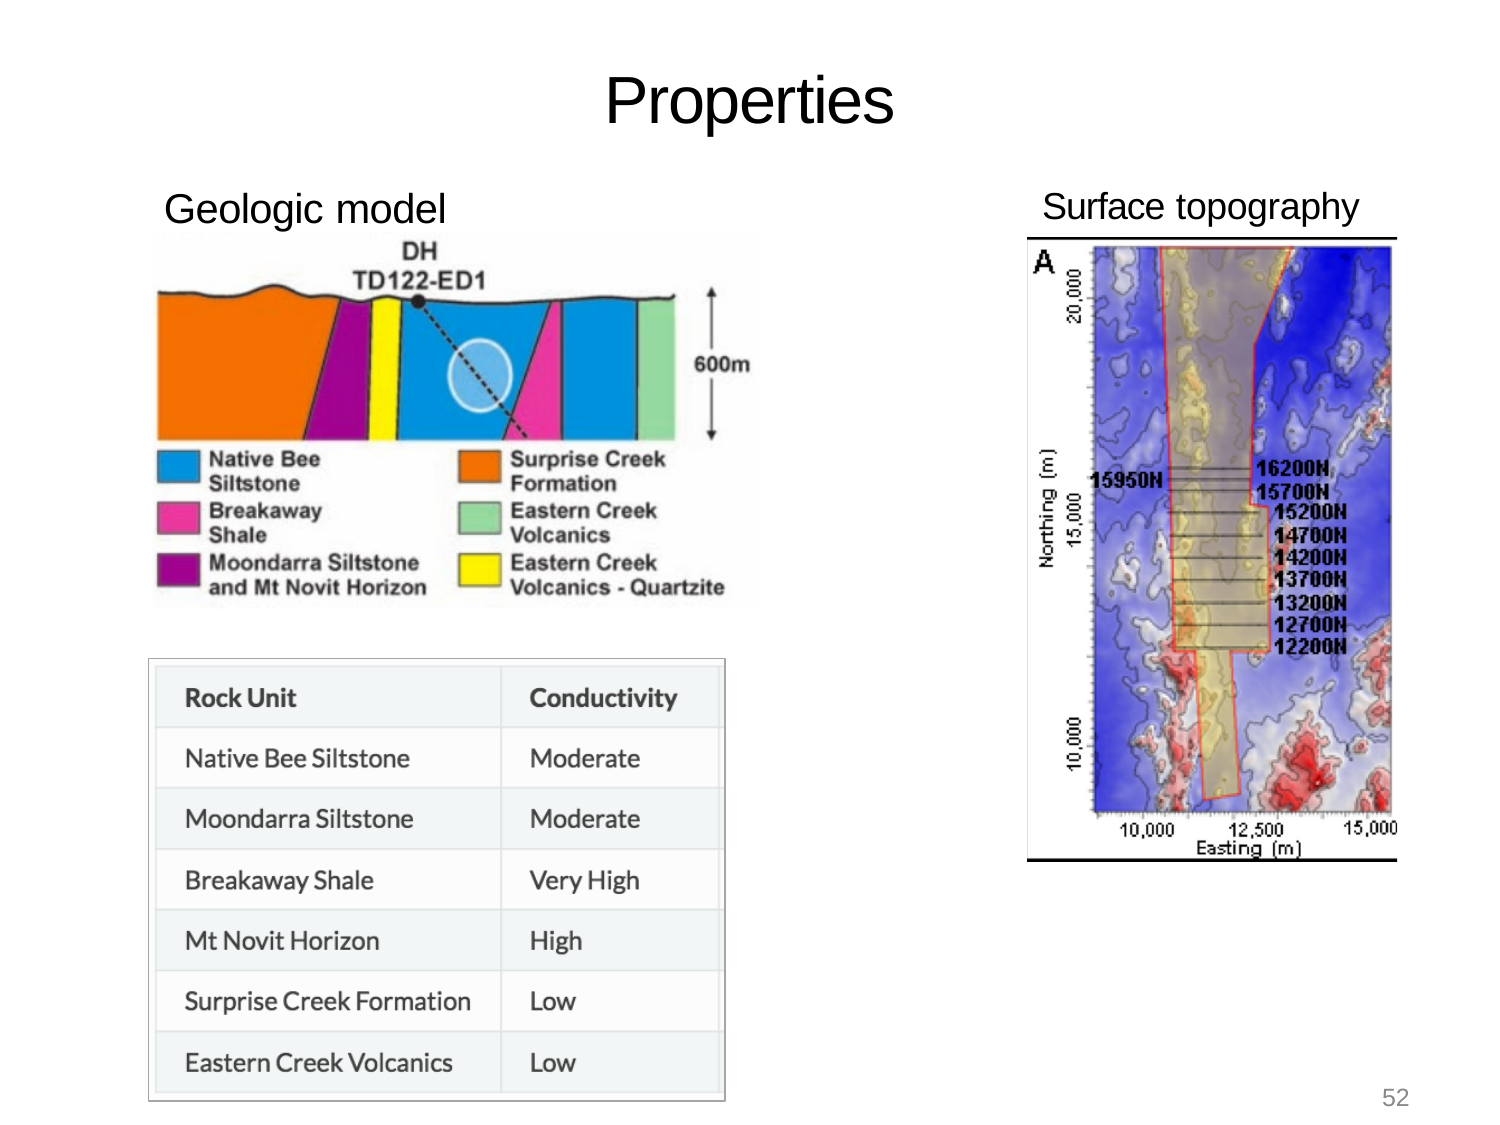

# Properties
Geologic model
Surface topography

52